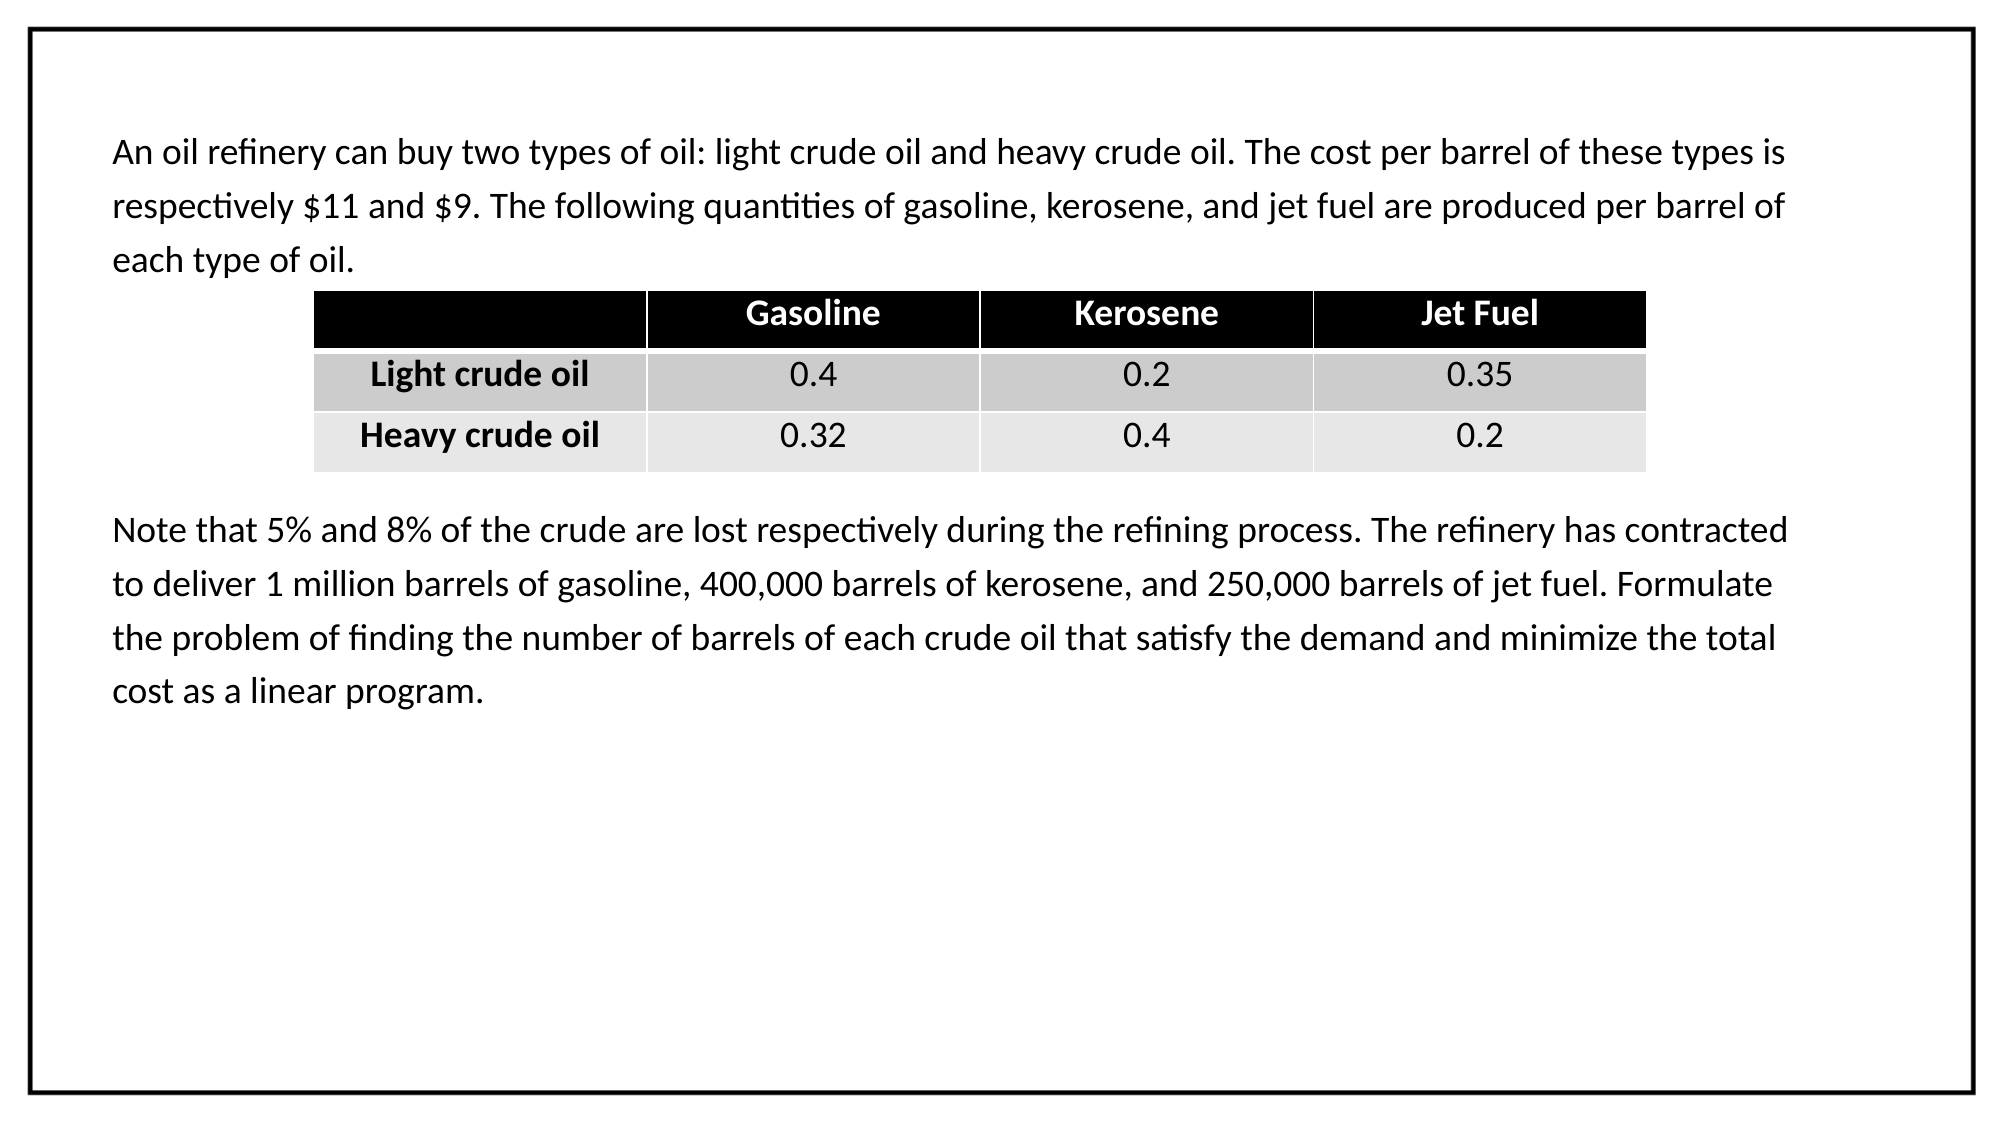

An oil refinery can buy two types of oil: light crude oil and heavy crude oil. The cost per barrel of these types is respectively $11 and $9. The following quantities of gasoline, kerosene, and jet fuel are produced per barrel of each type of oil.

Note that 5% and 8% of the crude are lost respectively during the refining process. The refinery has contracted to deliver 1 million barrels of gasoline, 400,000 barrels of kerosene, and 250,000 barrels of jet fuel. Formulate the problem of finding the number of barrels of each crude oil that satisfy the demand and minimize the total cost as a linear program.

|  | Gasoline | Kerosene | Jet Fuel |
| --- | --- | --- | --- |
| Light crude oil | 0.4 | 0.2 | 0.35 |
| Heavy crude oil | 0.32 | 0.4 | 0.2 |